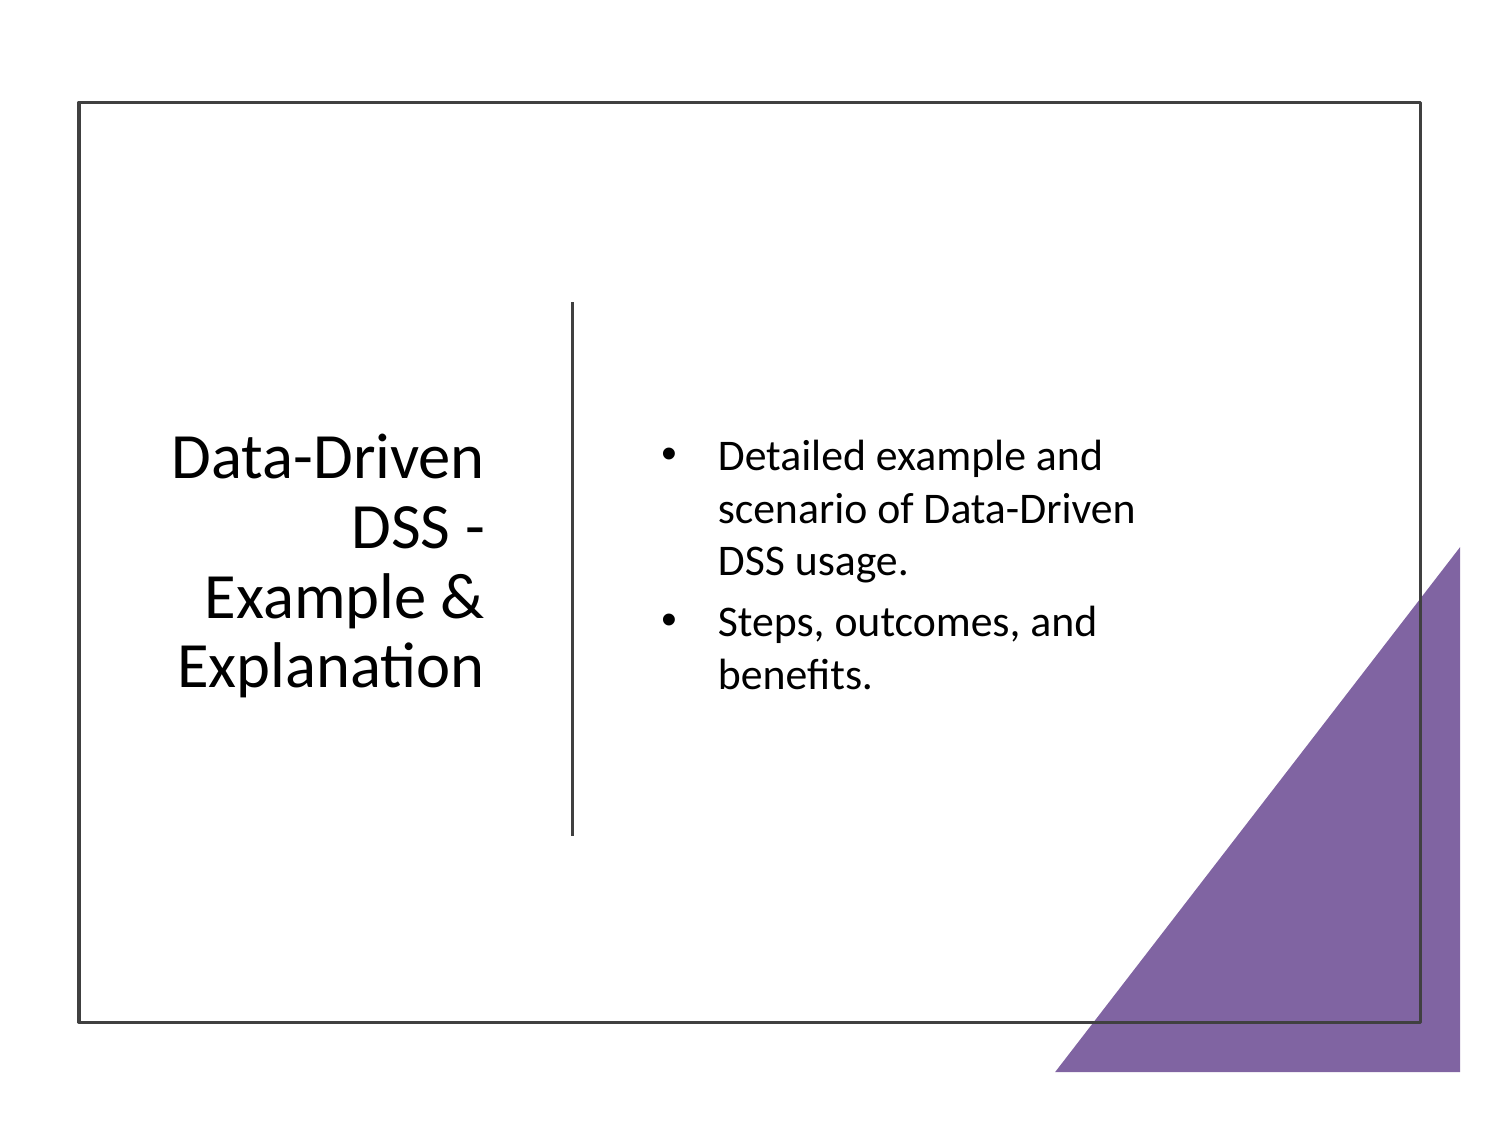

# Data-Driven DSS - Example & Explanation
Detailed example and scenario of Data-Driven DSS usage.
Steps, outcomes, and benefits.